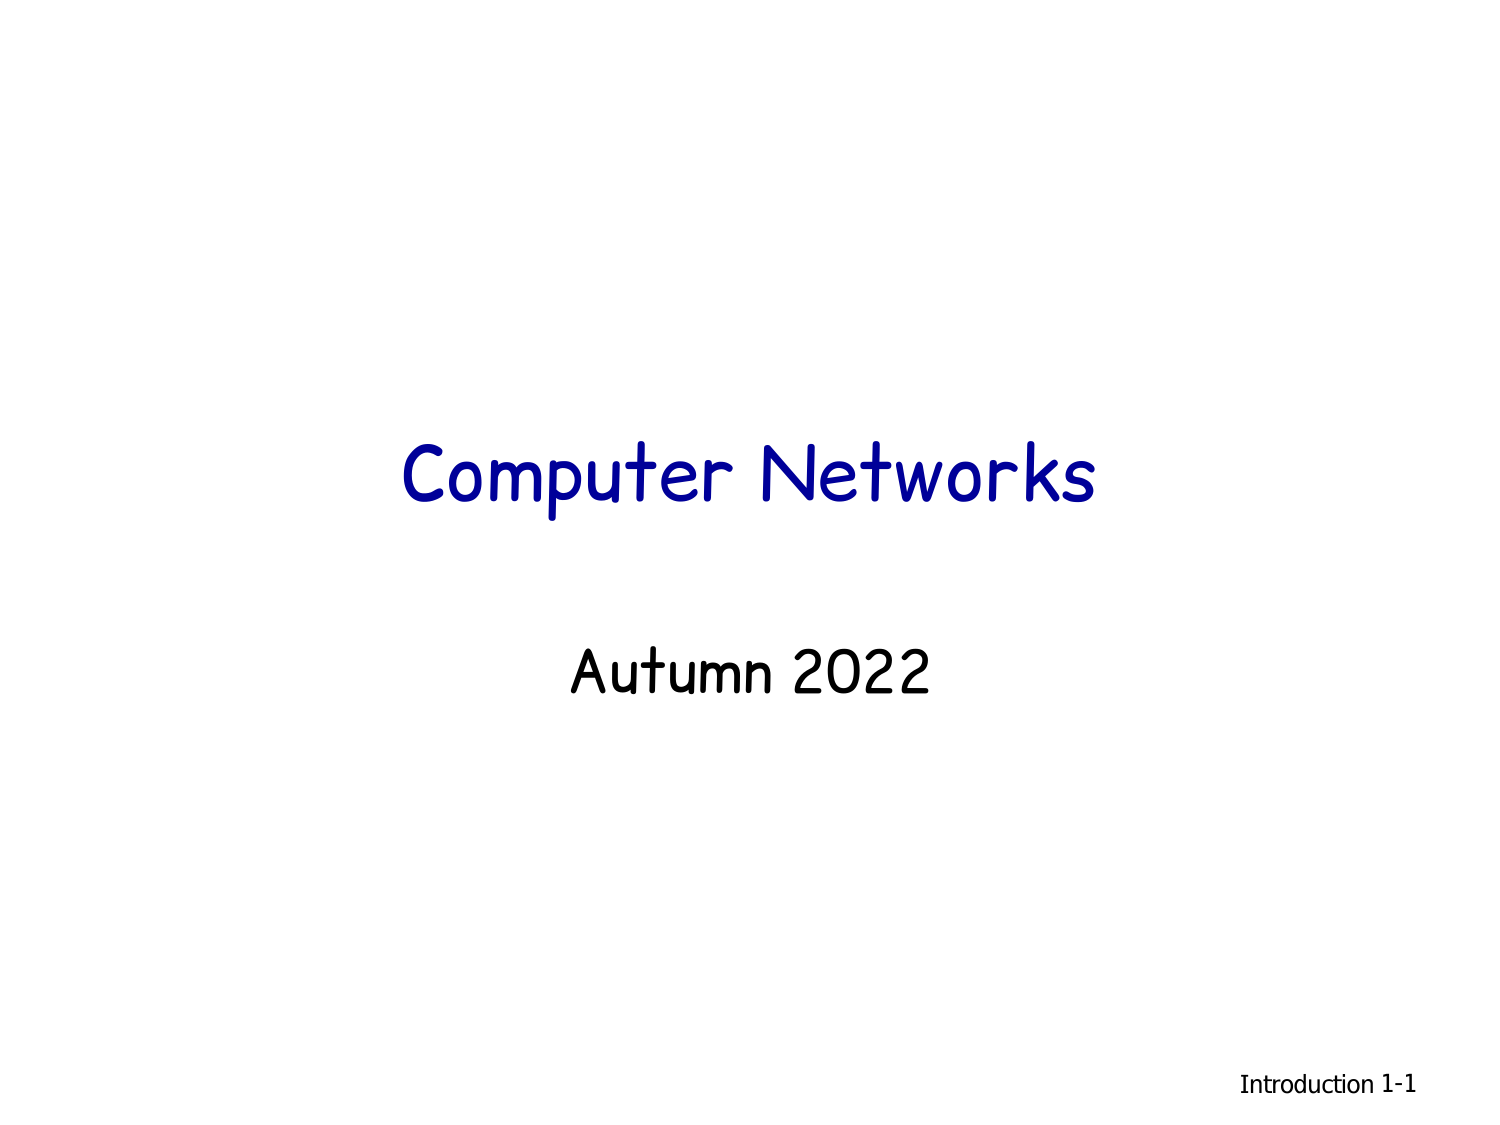

# Computer Networks
Autumn 2022

1-1
Introduction